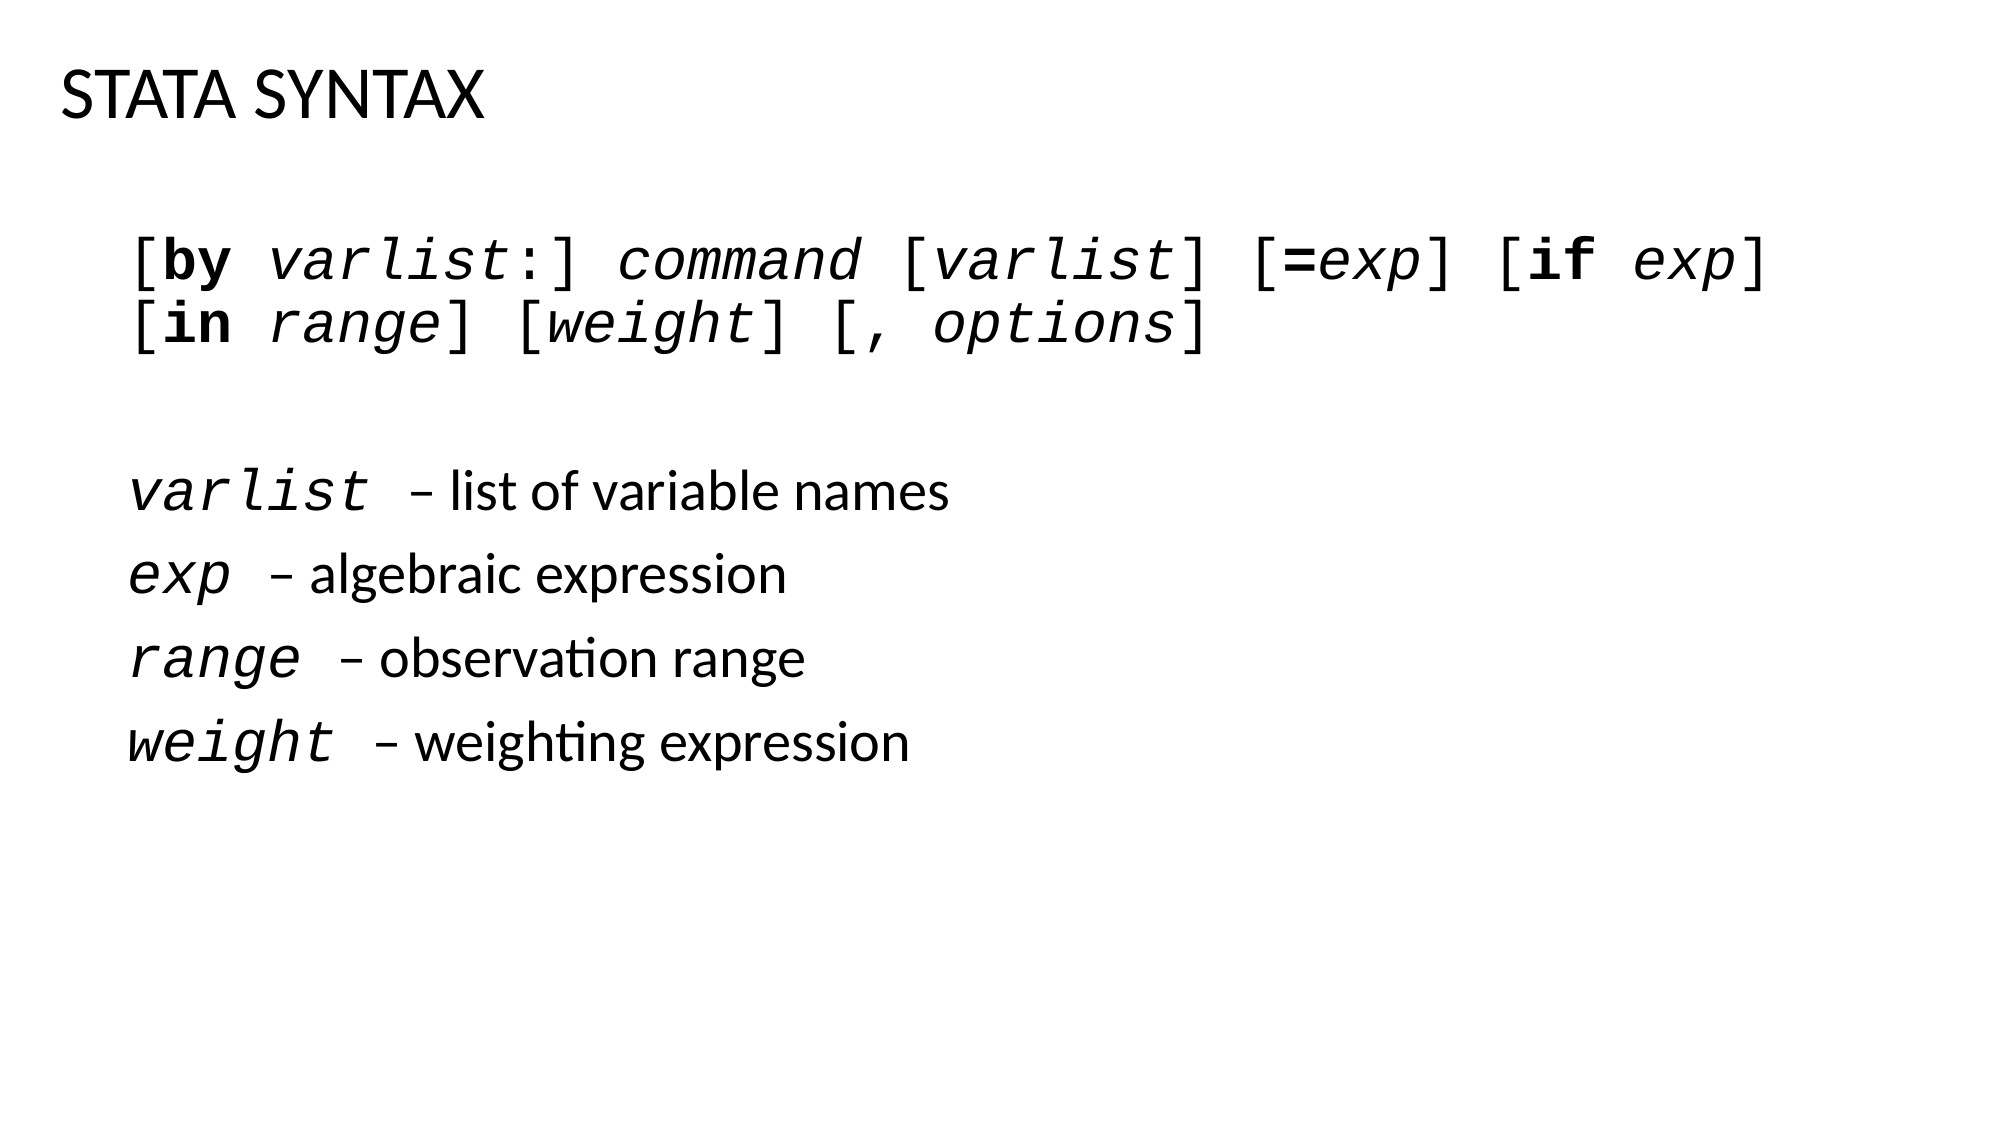

STATA SYNTAX
[by varlist:] command [varlist] [=exp] [if exp] [in range] [weight] [, options]

varlist – list of variable names
exp – algebraic expression
range – observation range
weight – weighting expression